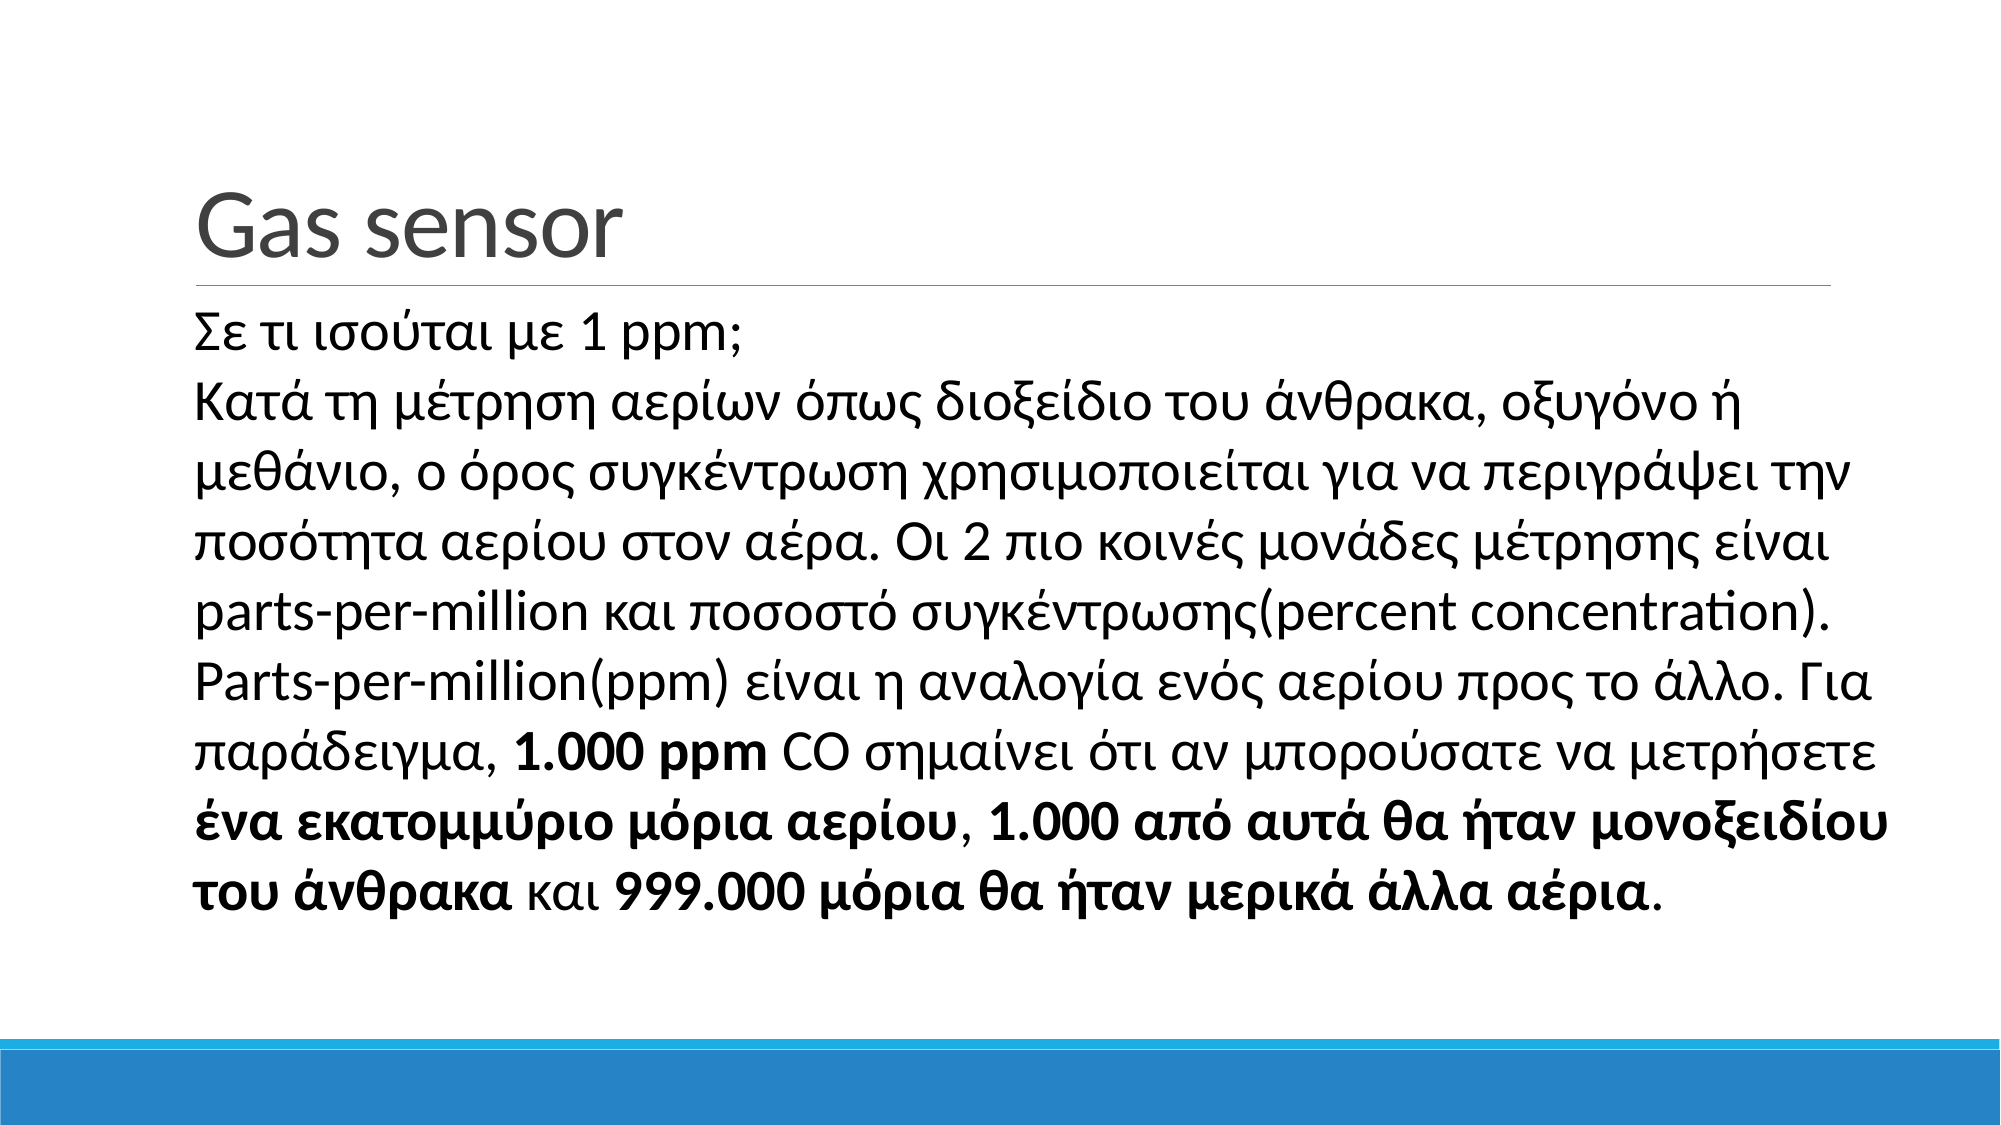

# Gas sensor
Σε τι ισούται με 1 ppm;
Κατά τη μέτρηση αερίων όπως διοξείδιο του άνθρακα, οξυγόνο ή μεθάνιο, ο όρος συγκέντρωση χρησιμοποιείται για να περιγράψει την ποσότητα αερίου στον αέρα. Οι 2 πιο κοινές μονάδες μέτρησης είναι parts-per-million και ποσοστό συγκέντρωσης(percent concentration).
Parts-per-million(ppm) είναι η αναλογία ενός αερίου προς το άλλο. Για παράδειγμα, 1.000 ppm CO σημαίνει ότι αν μπορούσατε να μετρήσετε ένα εκατομμύριο μόρια αερίου, 1.000 από αυτά θα ήταν μονοξειδίου του άνθρακα και 999.000 μόρια θα ήταν μερικά άλλα αέρια.